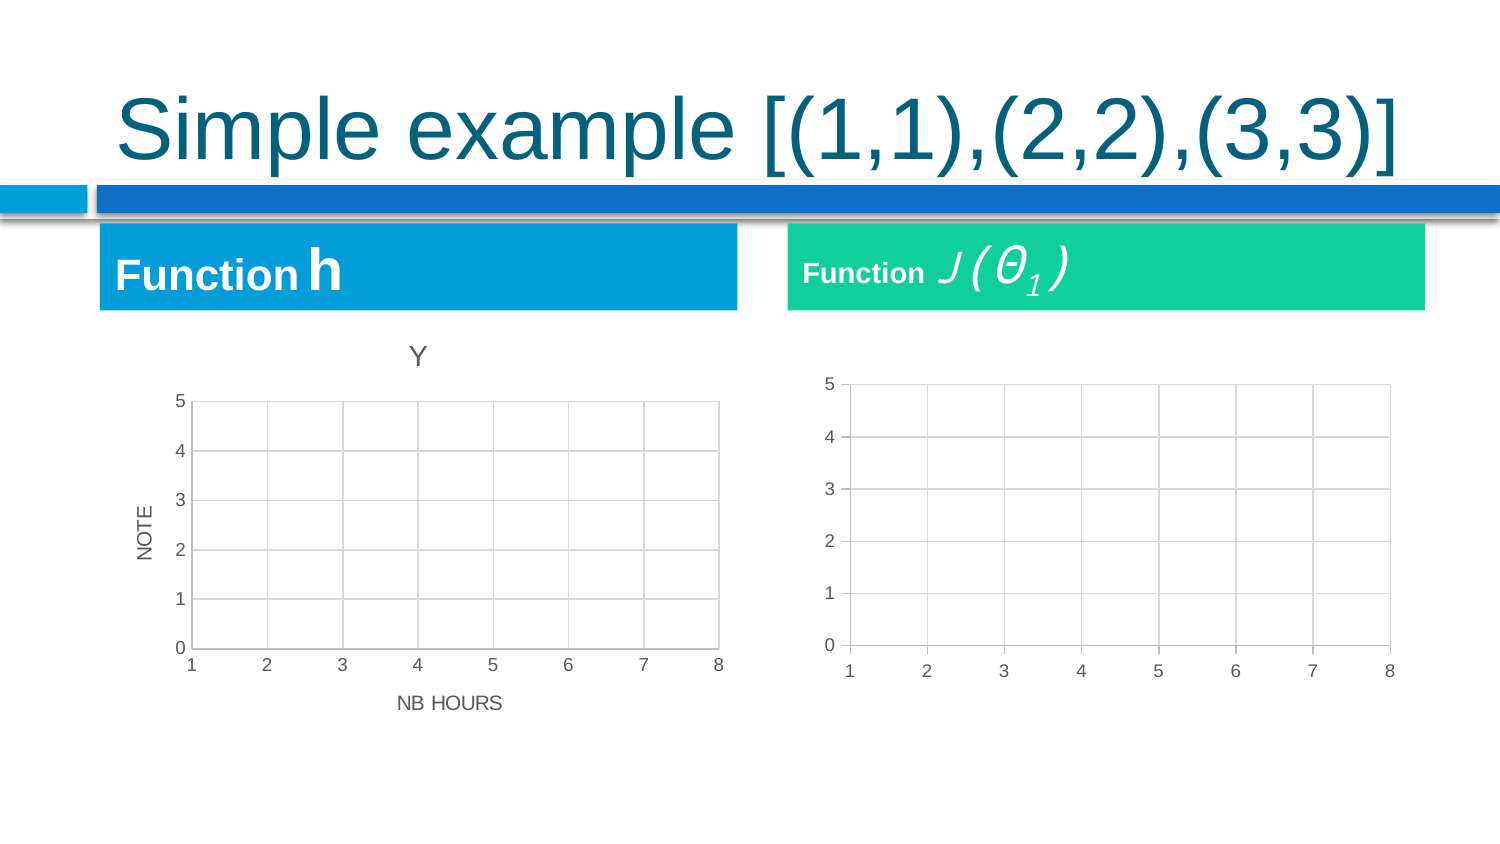

# Simple example [(1,1),(2,2),(3,3)]
Function h
Function J(Θ1)

### Chart:

| Category | Y |
|---|---|

### Chart

| Category |  |
|---|---|